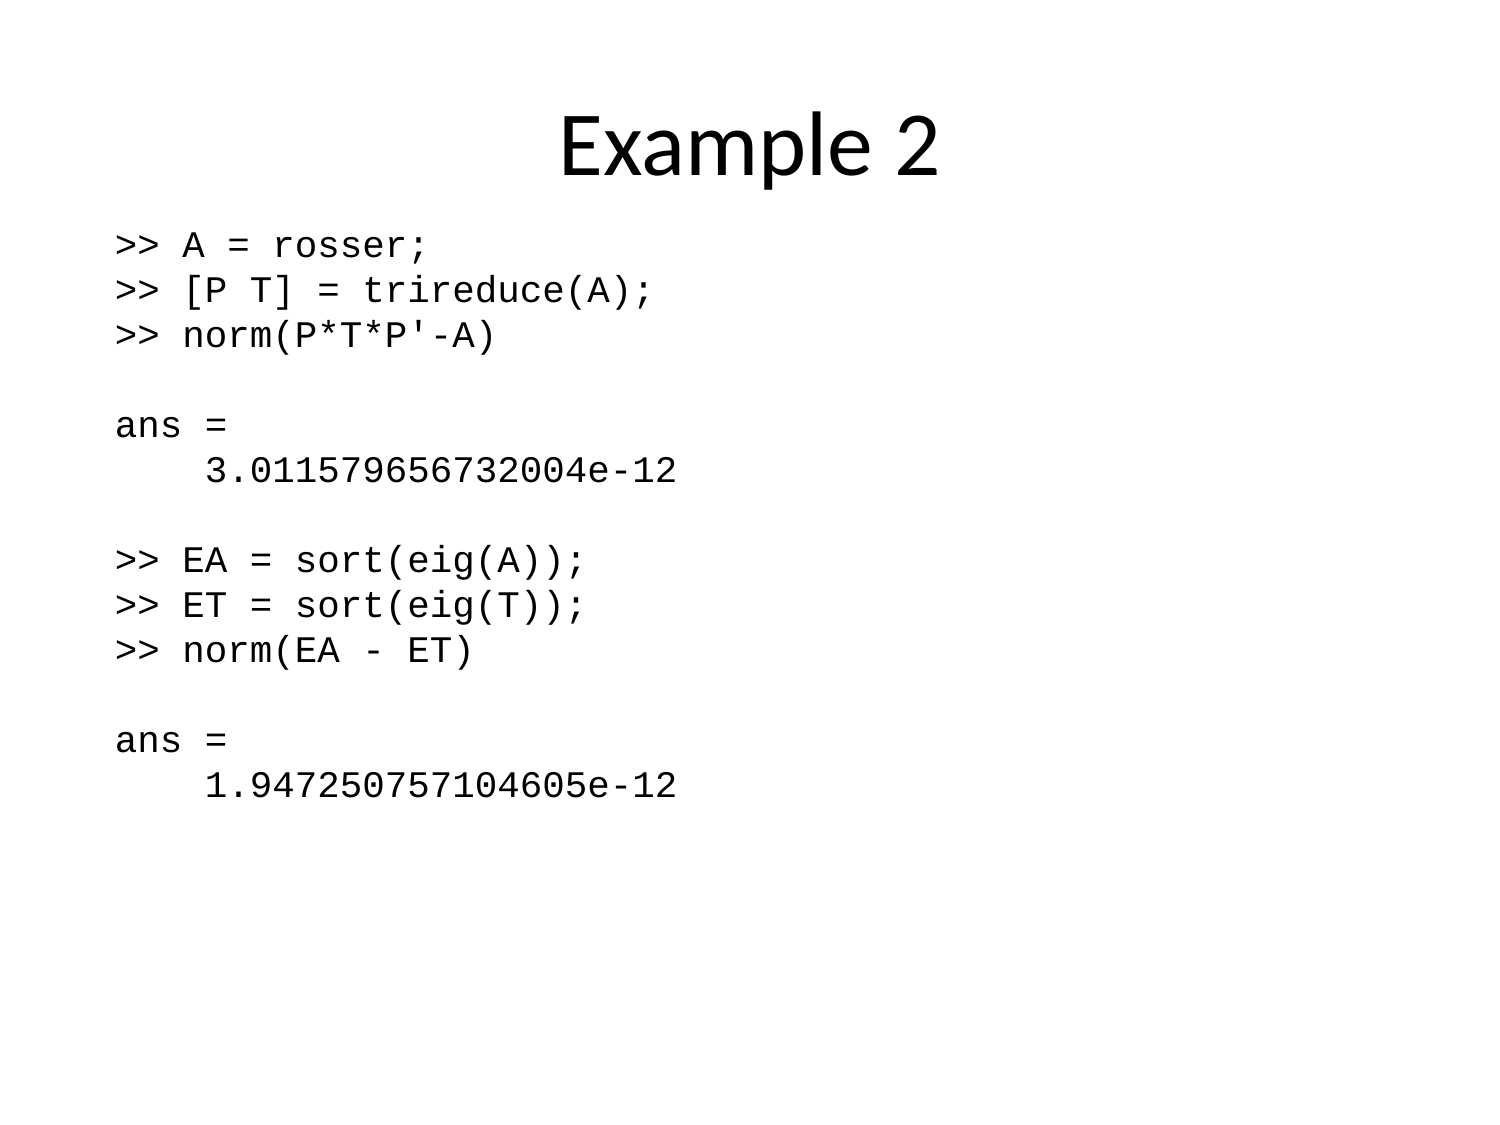

# Example 2
>> A = rosser;
>> [P T] = trireduce(A);
>> norm(P*T*P'-A)

ans =
    3.011579656732004e-12

>> EA = sort(eig(A));
>> ET = sort(eig(T));
>> norm(EA - ET)

ans =
    1.947250757104605e-12